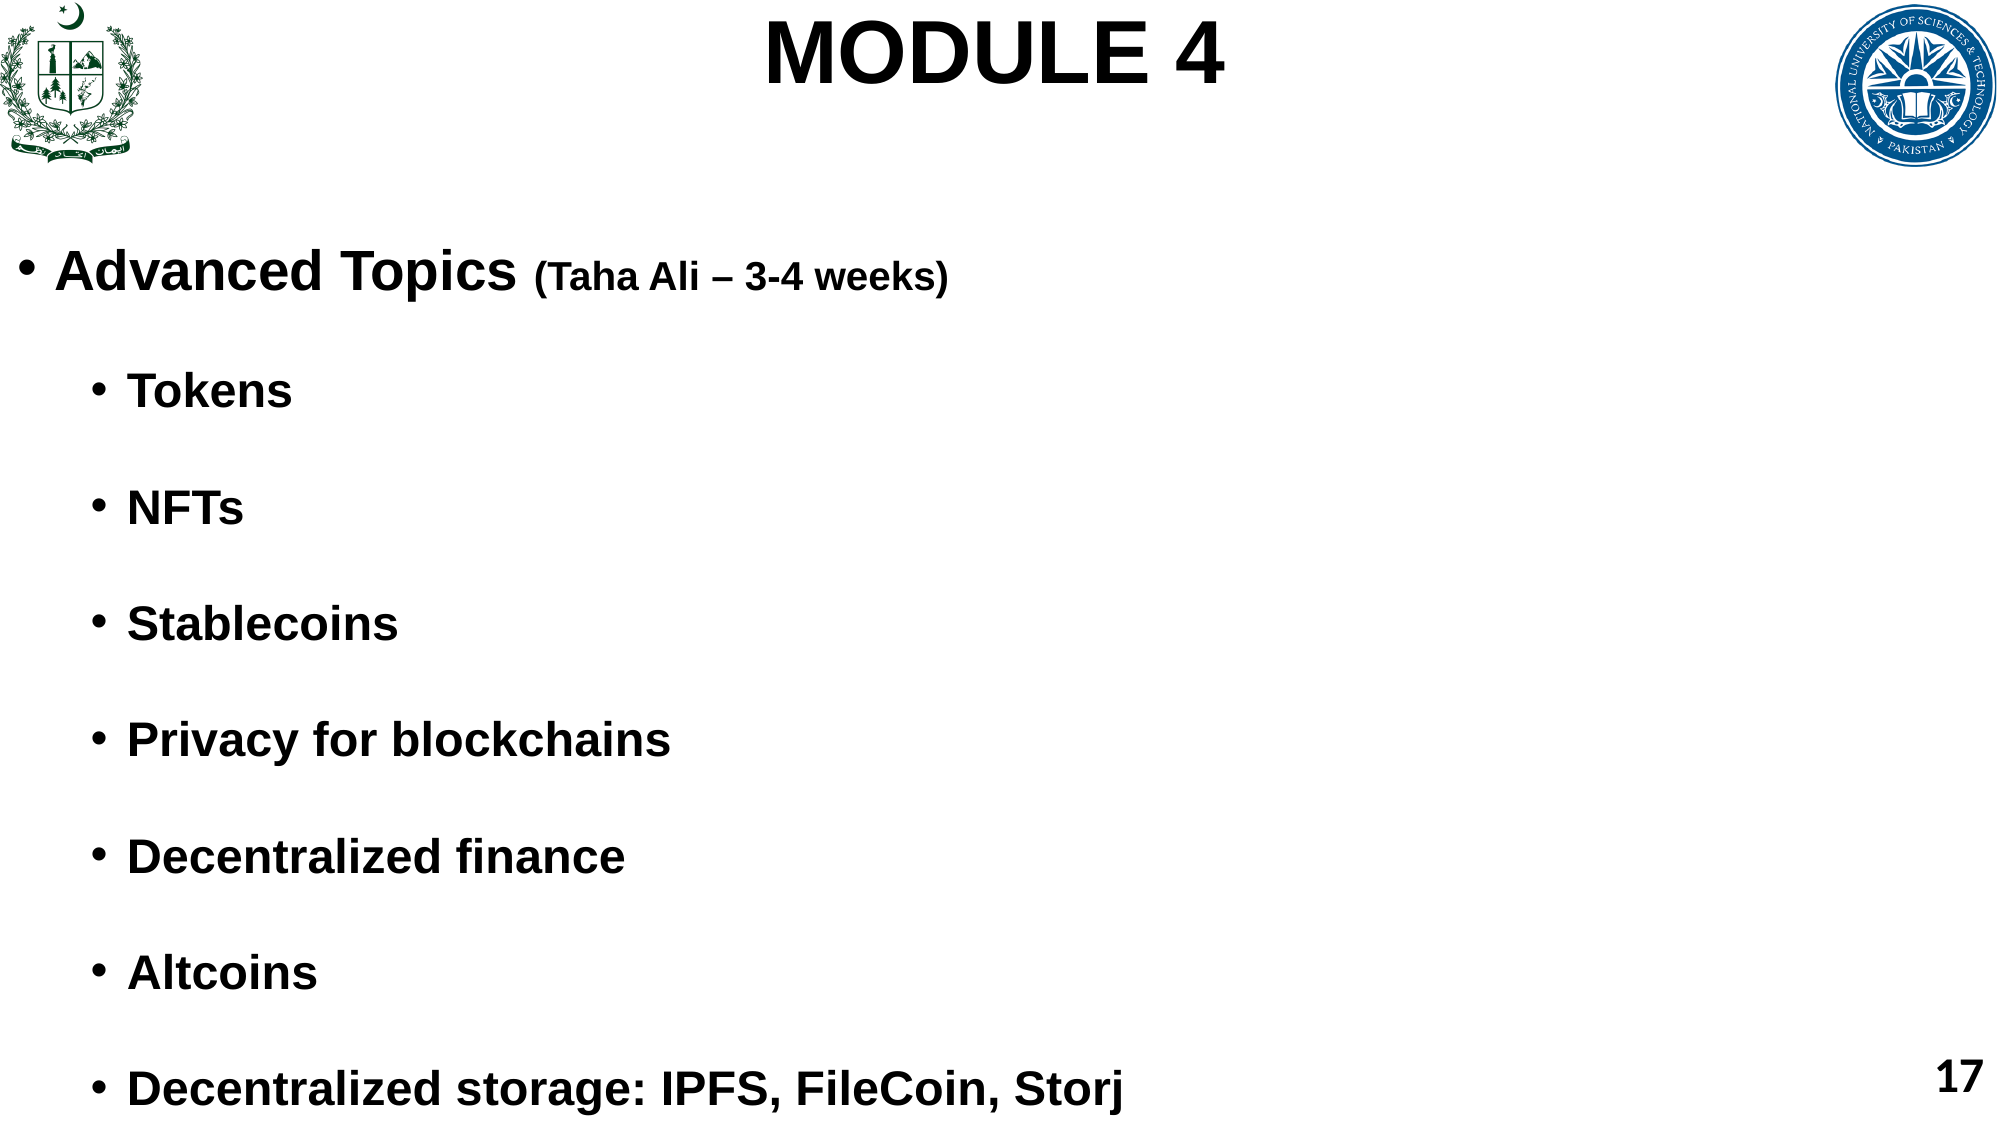

# MODULE 4
Advanced Topics (Taha Ali – 3-4 weeks)
Tokens
NFTs
Stablecoins
Privacy for blockchains
Decentralized finance
Altcoins
Decentralized storage: IPFS, FileCoin, Storj

17